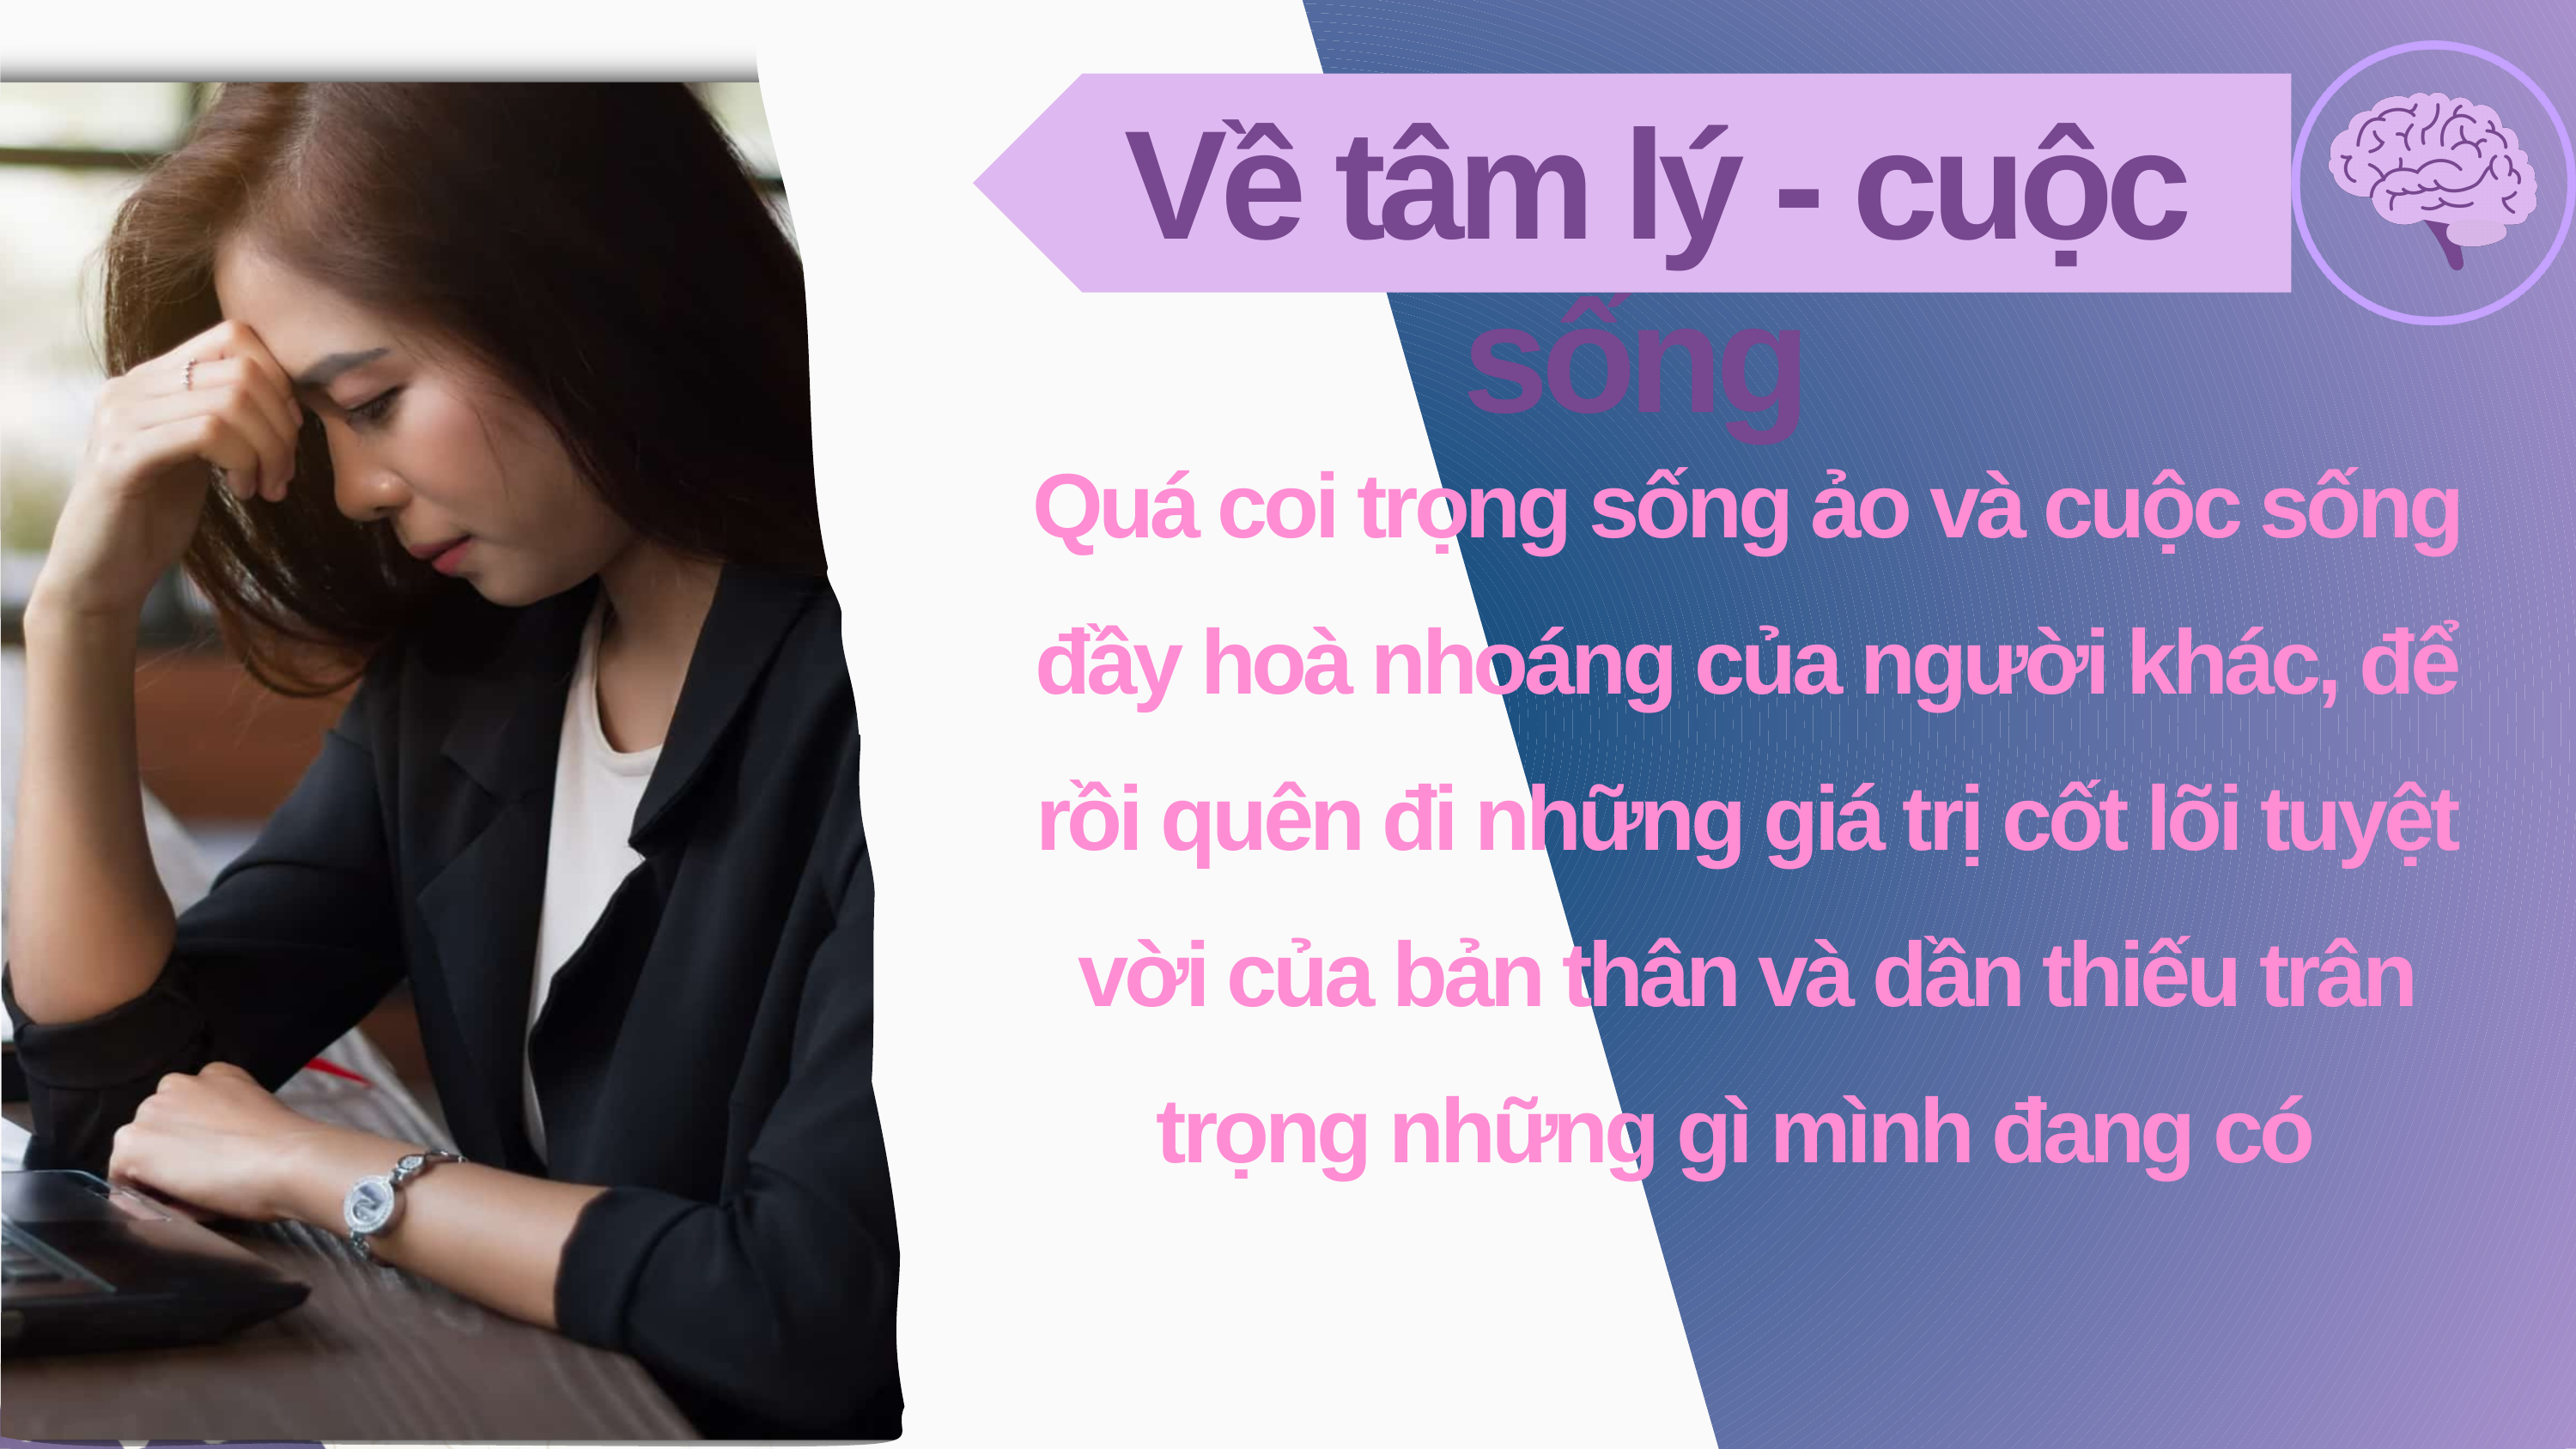

Về tâm lý - cuộc sống

Quá coi trọng sống ảo và cuộc sống đầy hoà nhoáng của người khác, để rồi quên đi những giá trị cốt lõi tuyệt vời của bản thân và dần thiếu trân trọng những gì mình đang có